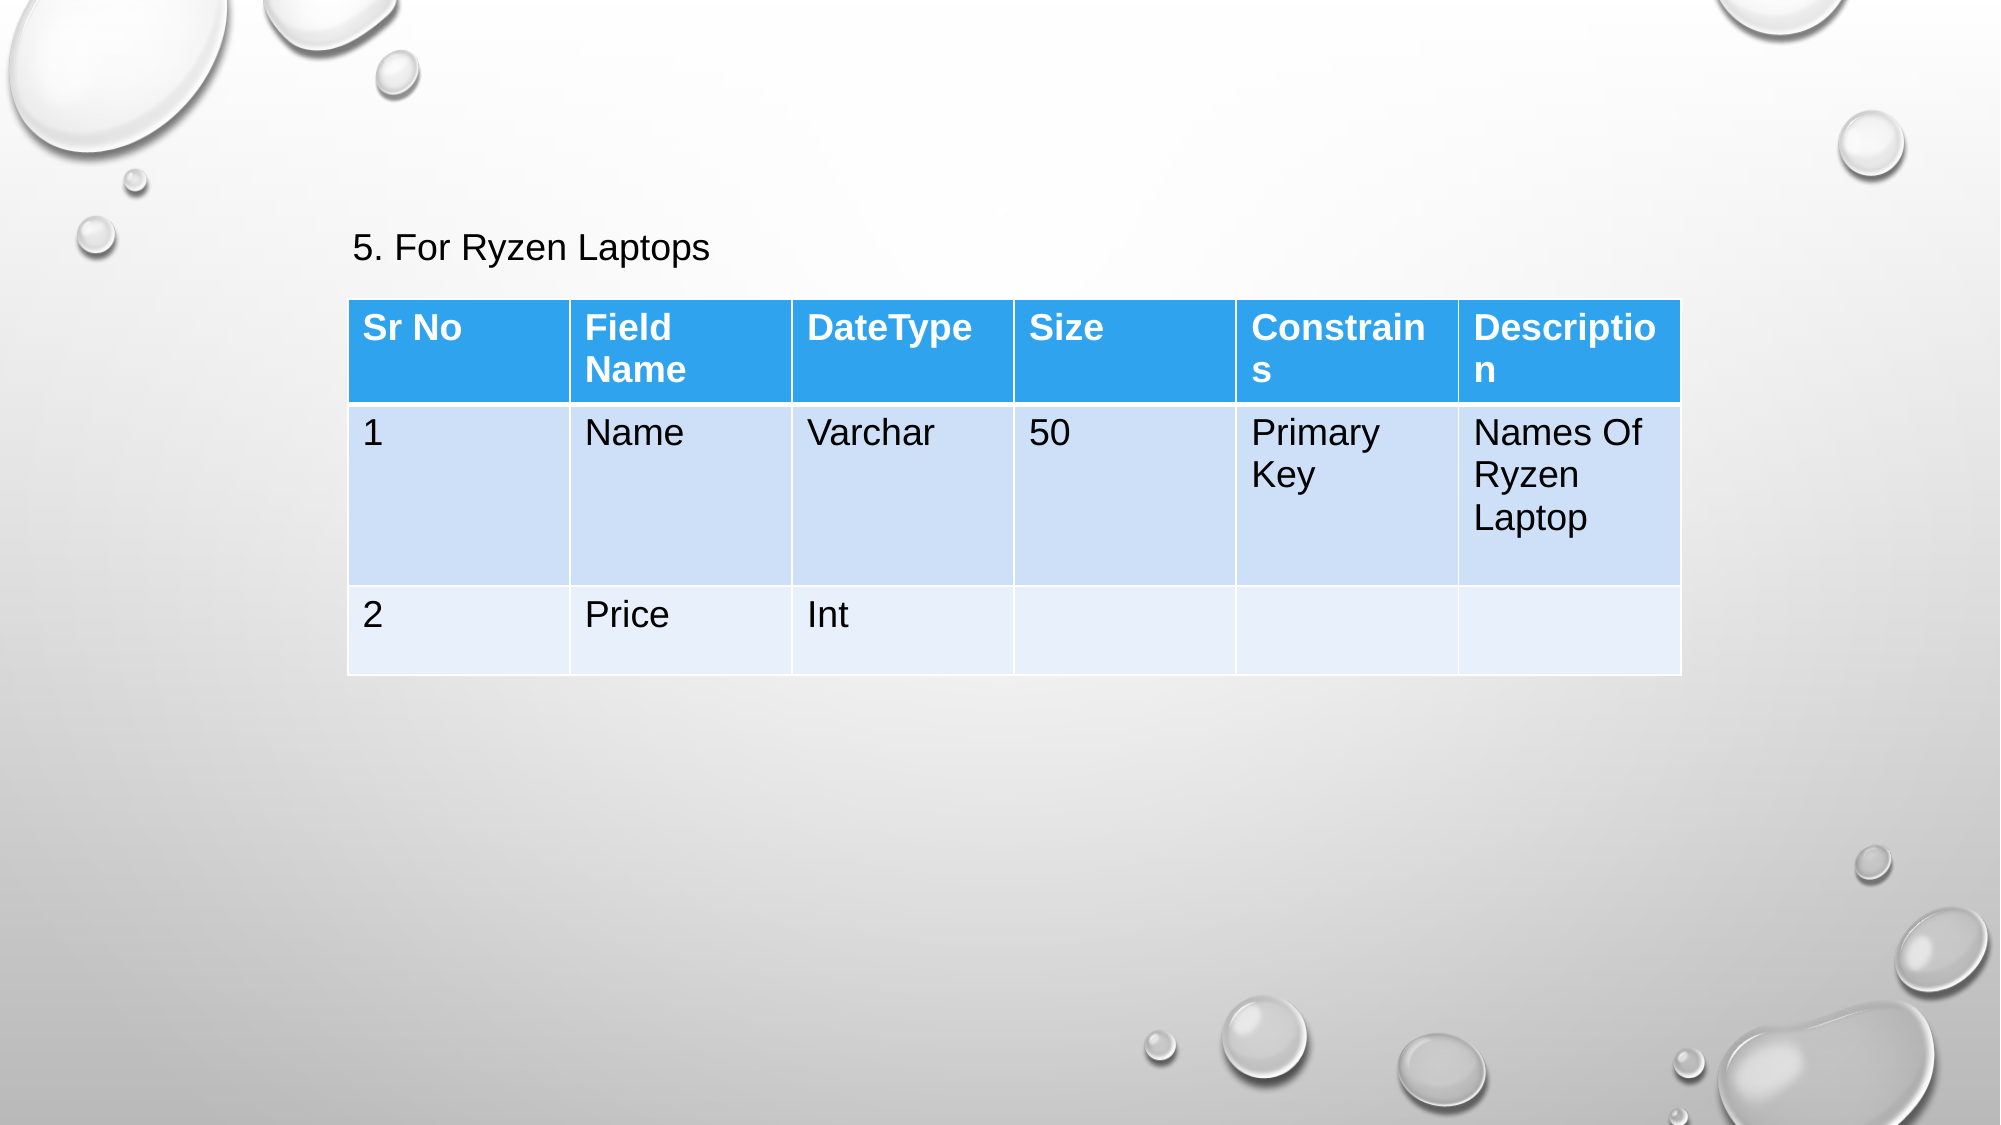

5. For Ryzen Laptops
| Sr No | Field Name | DateType | Size | Constrains | Description |
| --- | --- | --- | --- | --- | --- |
| 1 | Name | Varchar | 50 | Primary Key | Names Of Ryzen Laptop |
| 2 | Price | Int |  |  |  |